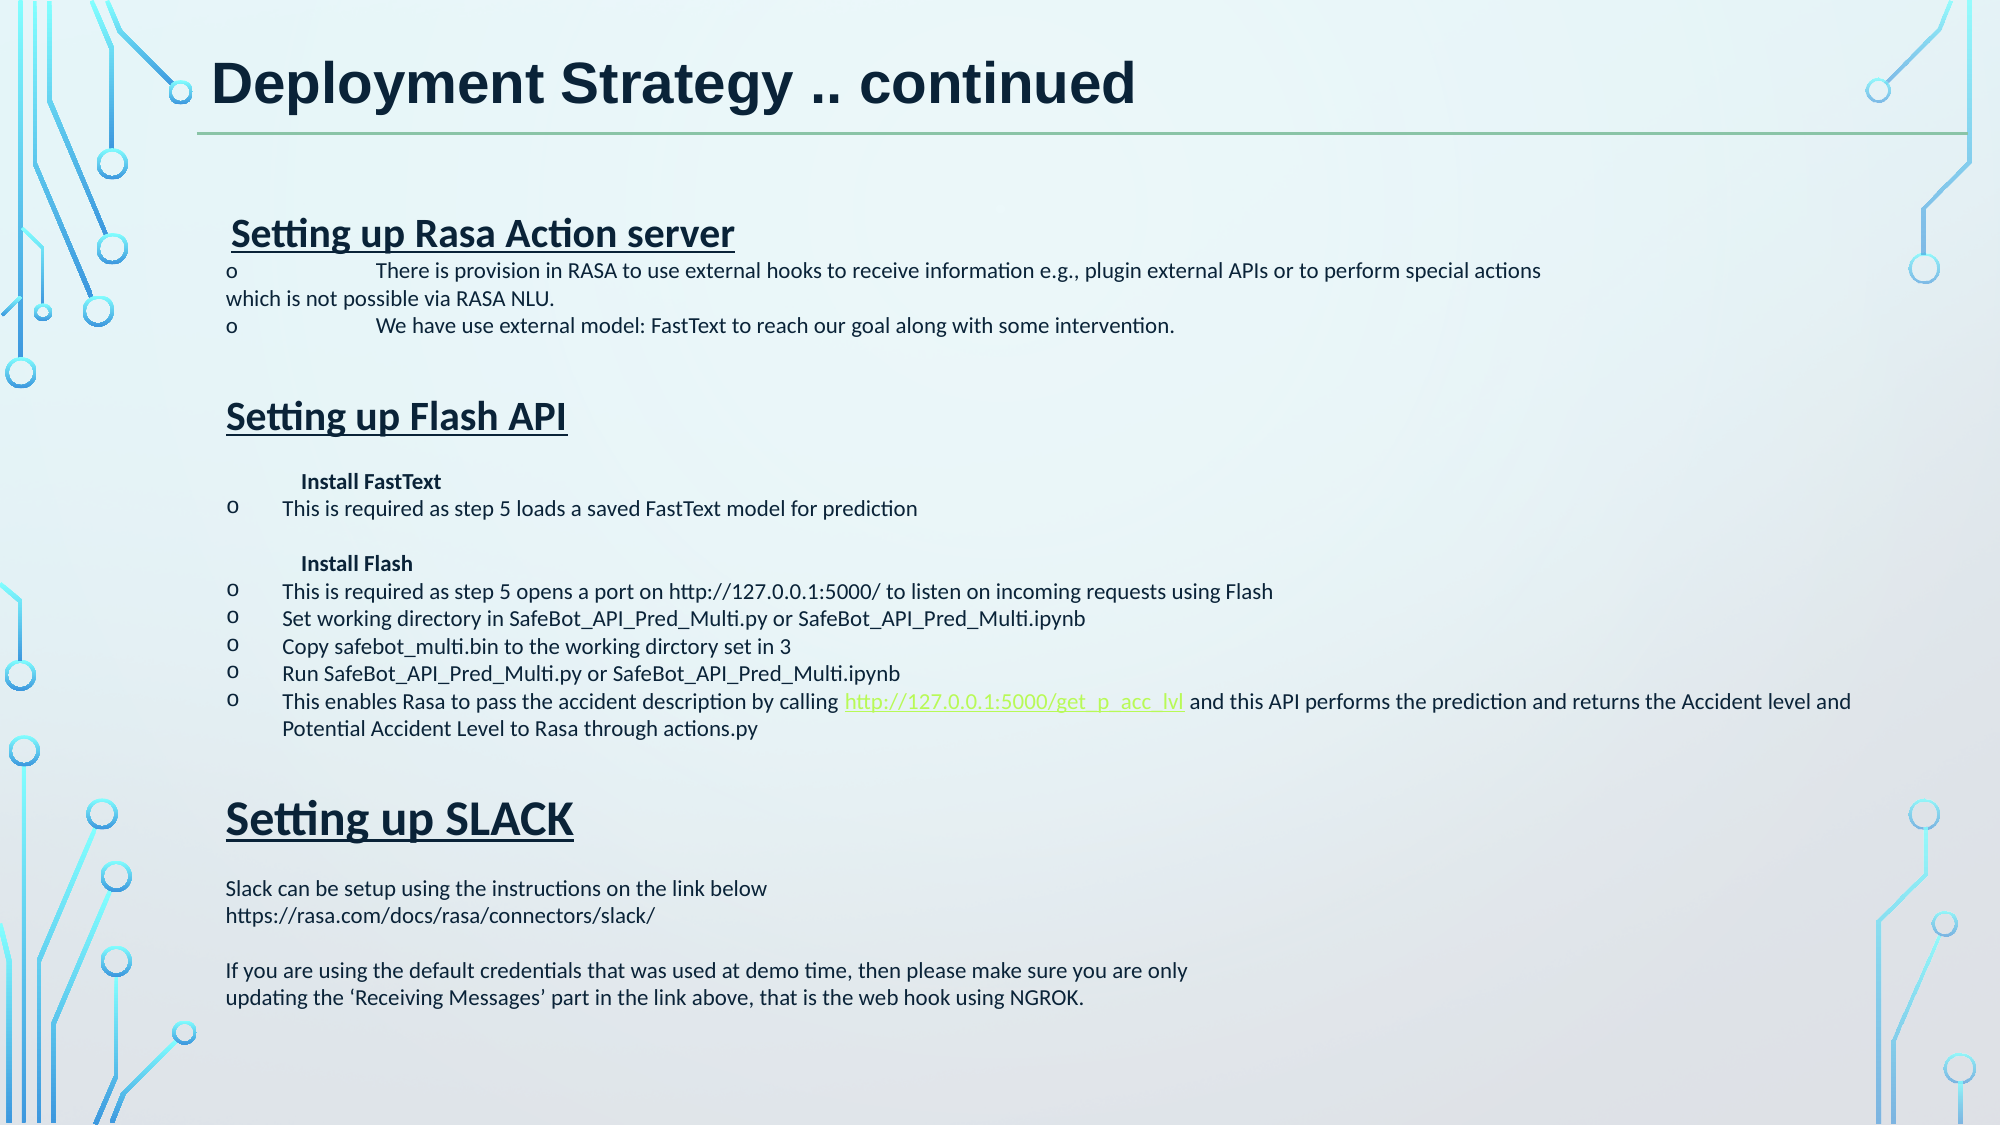

Deployment Strategy .. continued
 Setting up Rasa Action server
o	There is provision in RASA to use external hooks to receive information e.g., plugin external APIs or to perform special actions which is not possible via RASA NLU.
o	We have use external model: FastText to reach our goal along with some intervention.
Setting up Flash API

Install FastText
This is required as step 5 loads a saved FastText model for prediction

Install Flash
This is required as step 5 opens a port on http://127.0.0.1:5000/ to listen on incoming requests using Flash
Set working directory in SafeBot_API_Pred_Multi.py or SafeBot_API_Pred_Multi.ipynb
Copy safebot_multi.bin to the working dirctory set in 3
Run SafeBot_API_Pred_Multi.py or SafeBot_API_Pred_Multi.ipynb
This enables Rasa to pass the accident description by calling http://127.0.0.1:5000/get_p_acc_lvl and this API performs the prediction and returns the Accident level and Potential Accident Level to Rasa through actions.py

Setting up SLACK

Slack can be setup using the instructions on the link below
https://rasa.com/docs/rasa/connectors/slack/

If you are using the default credentials that was used at demo time, then please make sure you are only updating the ‘Receiving Messages’ part in the link above, that is the web hook using NGROK.